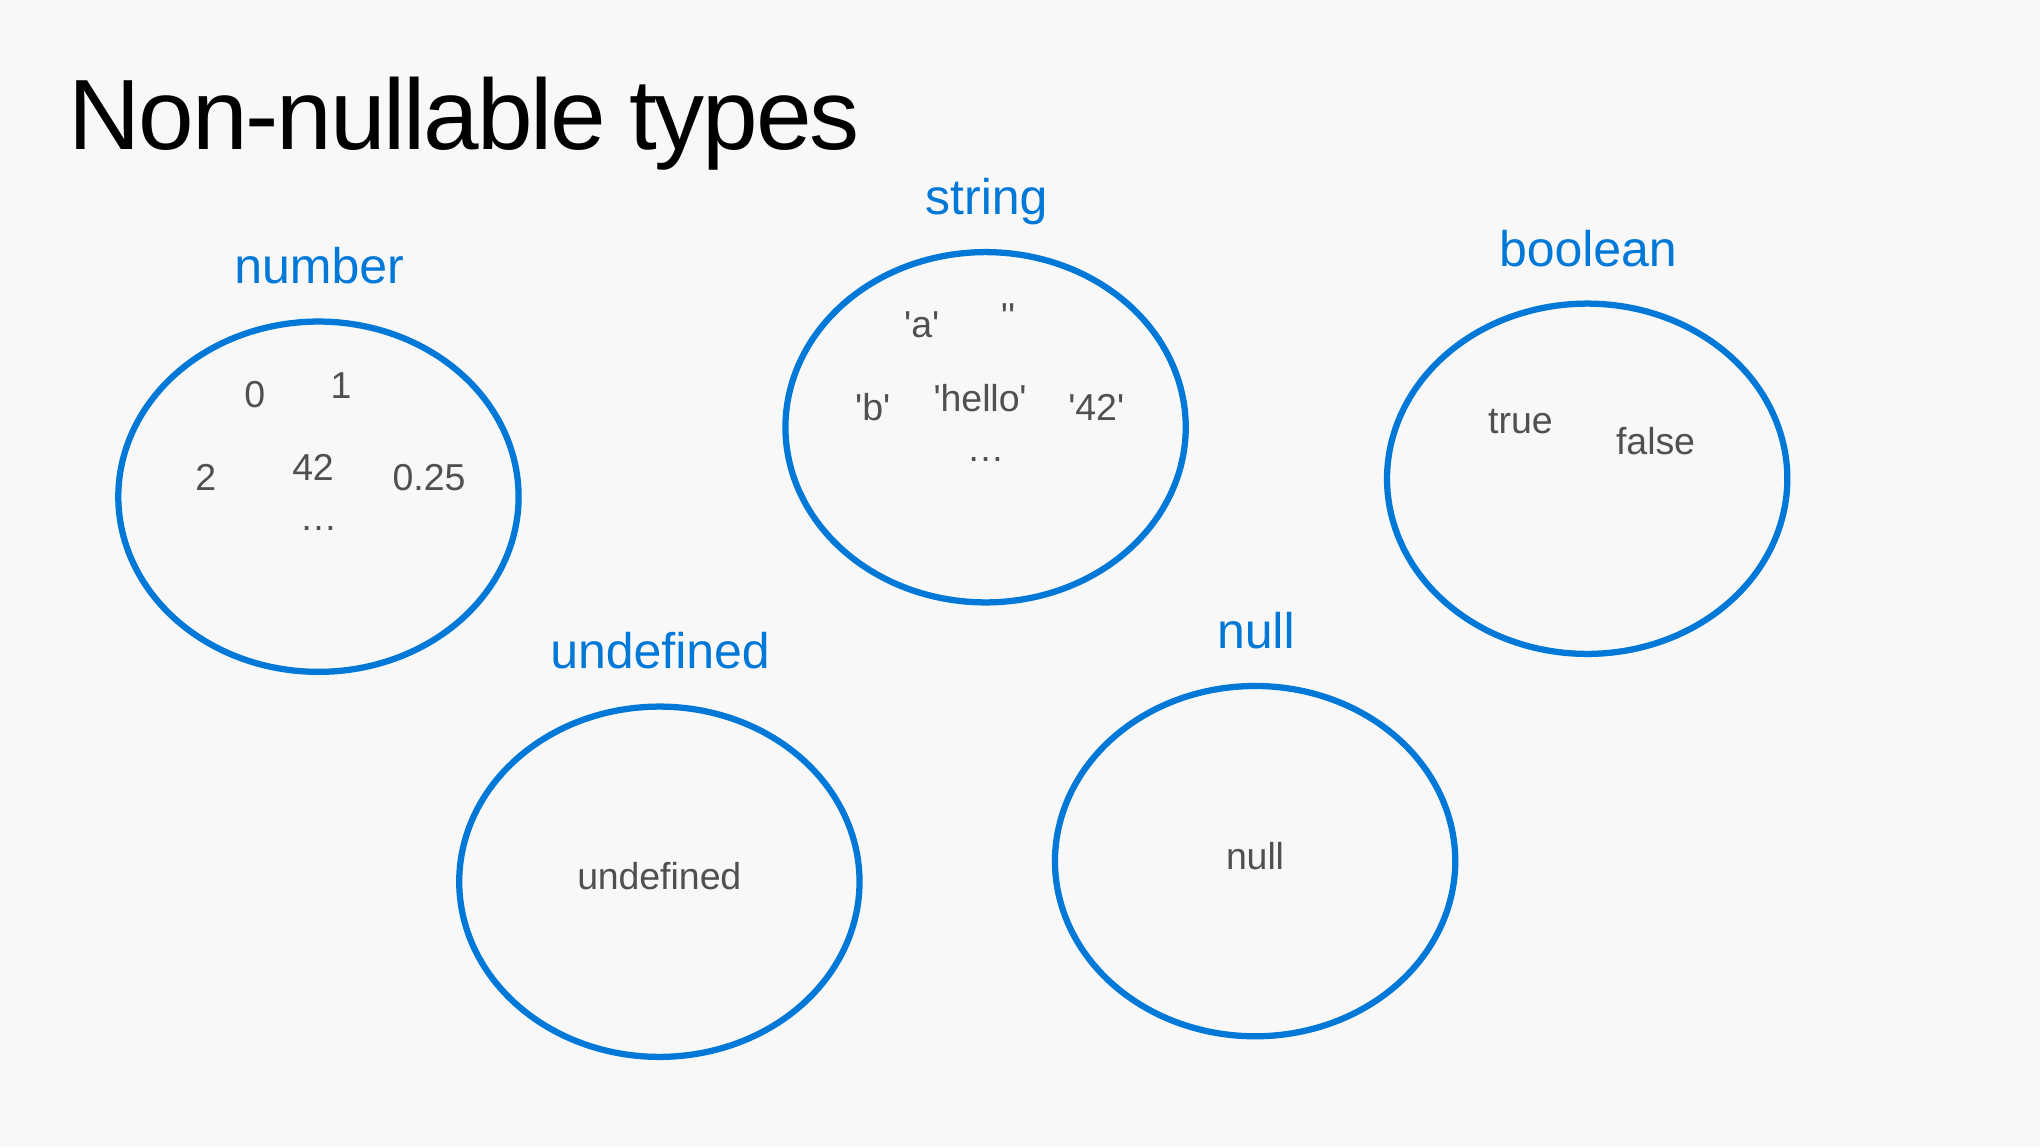

# Non-nullable types
string
boolean
number

''
'a'

1
0
'hello'
'42'
'b'
true
false
…
42
0.25
2
…
null
undefined

null
undefined